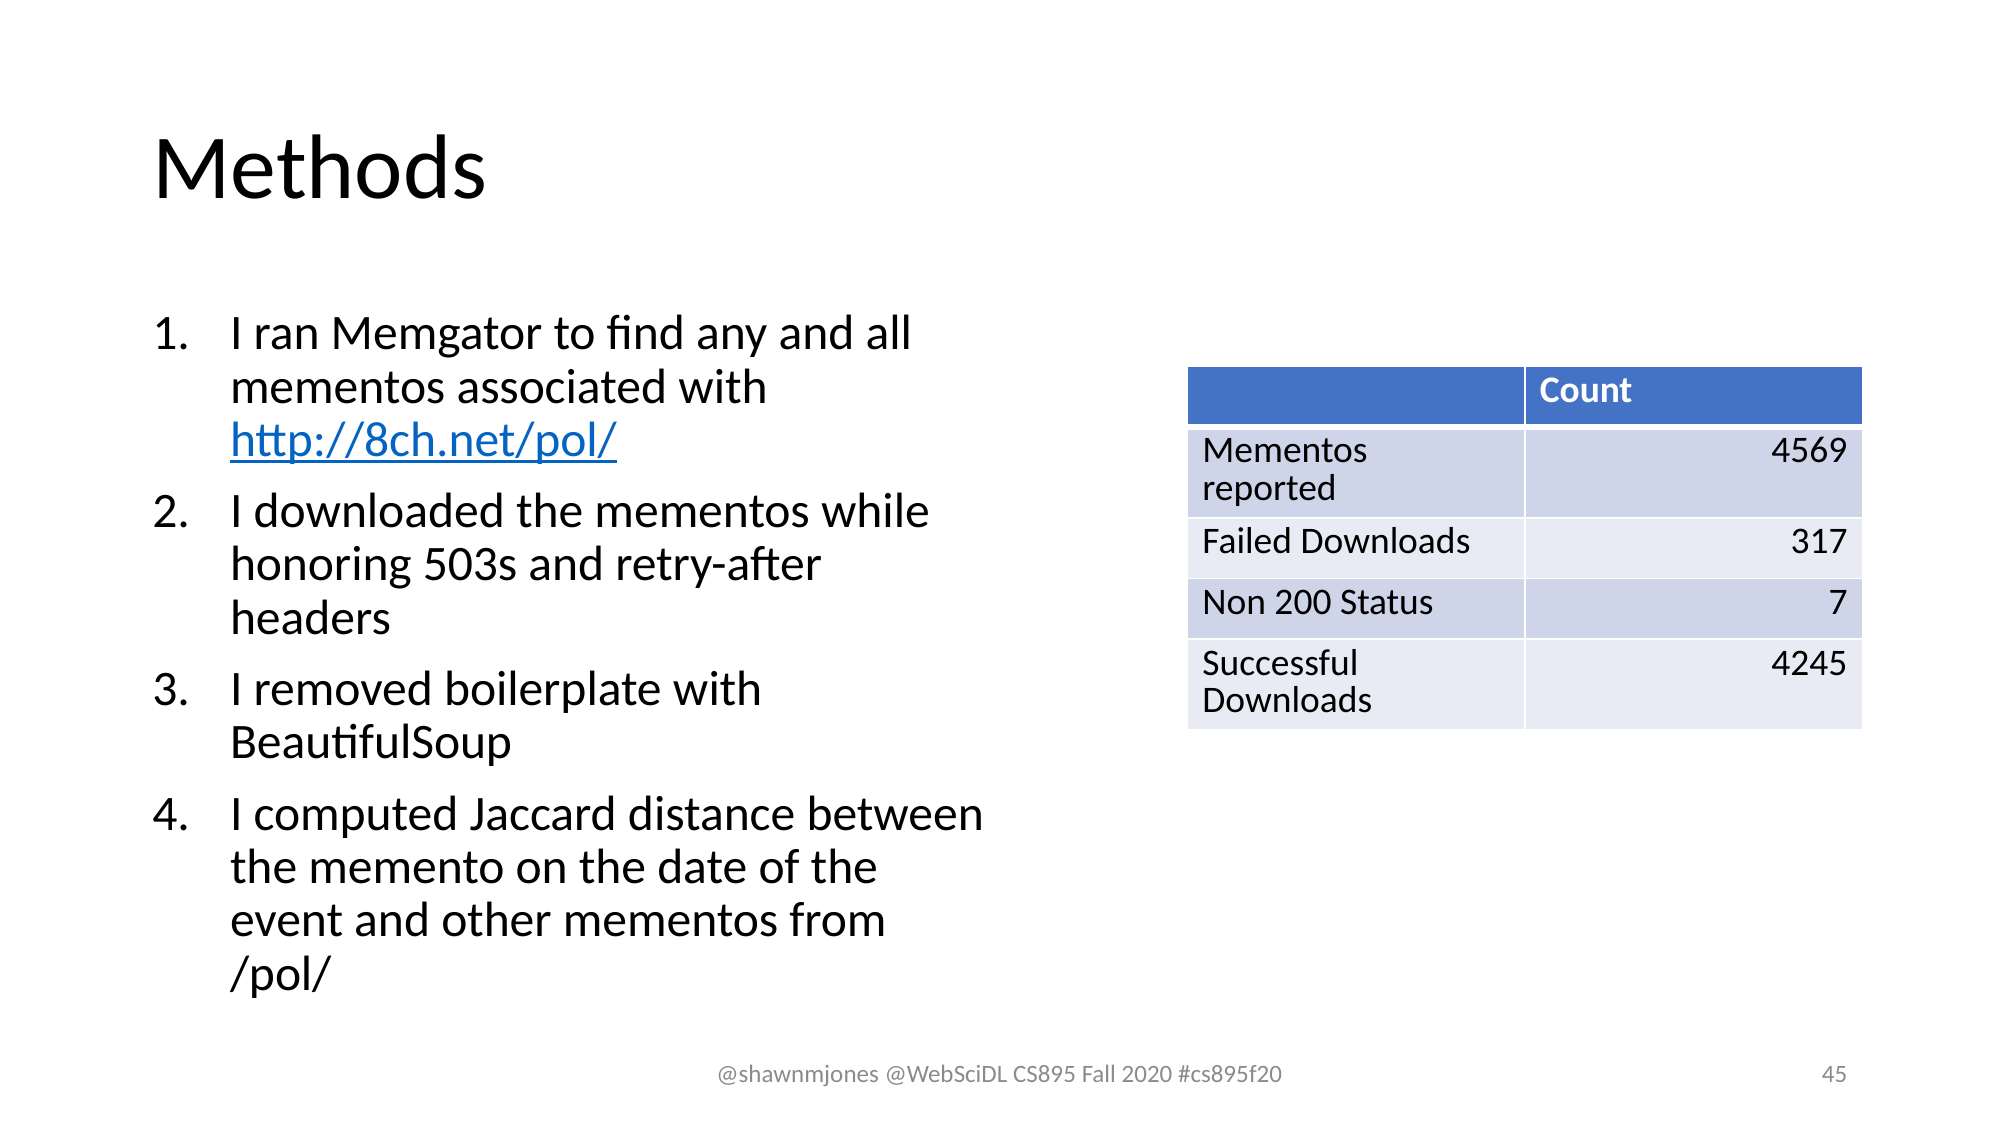

# Methods
I ran Memgator to find any and all mementos associated with http://8ch.net/pol/
I downloaded the mementos while honoring 503s and retry-after headers
I removed boilerplate with BeautifulSoup
I computed Jaccard distance between the memento on the date of the event and other mementos from /pol/
|  | Count |
| --- | --- |
| Mementos reported | 4569 |
| Failed Downloads | 317 |
| Non 200 Status | 7 |
| Successful Downloads | 4245 |
@shawnmjones @WebSciDL CS895 Fall 2020 #cs895f20
45